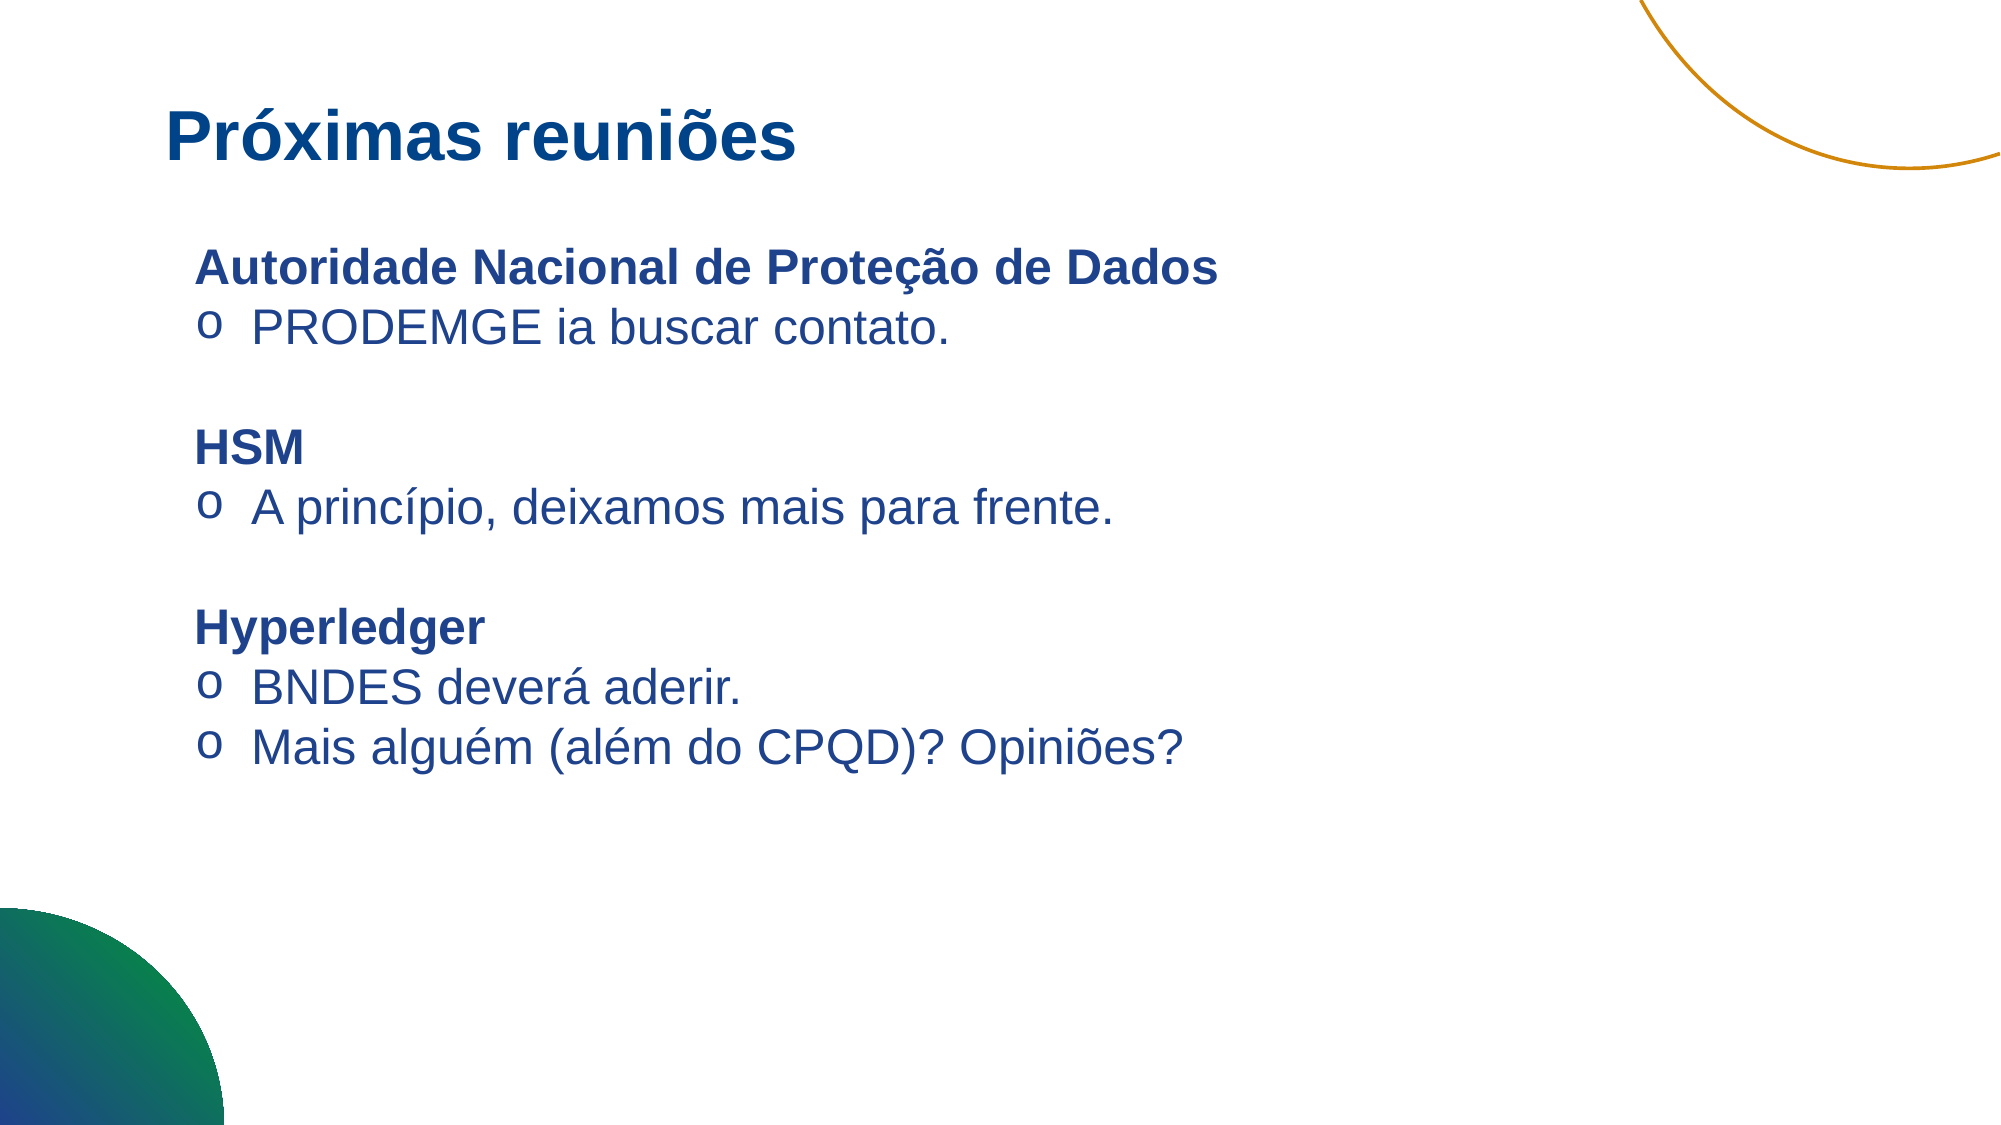

Próximas reuniões
Autoridade Nacional de Proteção de Dados
PRODEMGE ia buscar contato.

HSM
A princípio, deixamos mais para frente.

Hyperledger
BNDES deverá aderir.
Mais alguém (além do CPQD)? Opiniões?